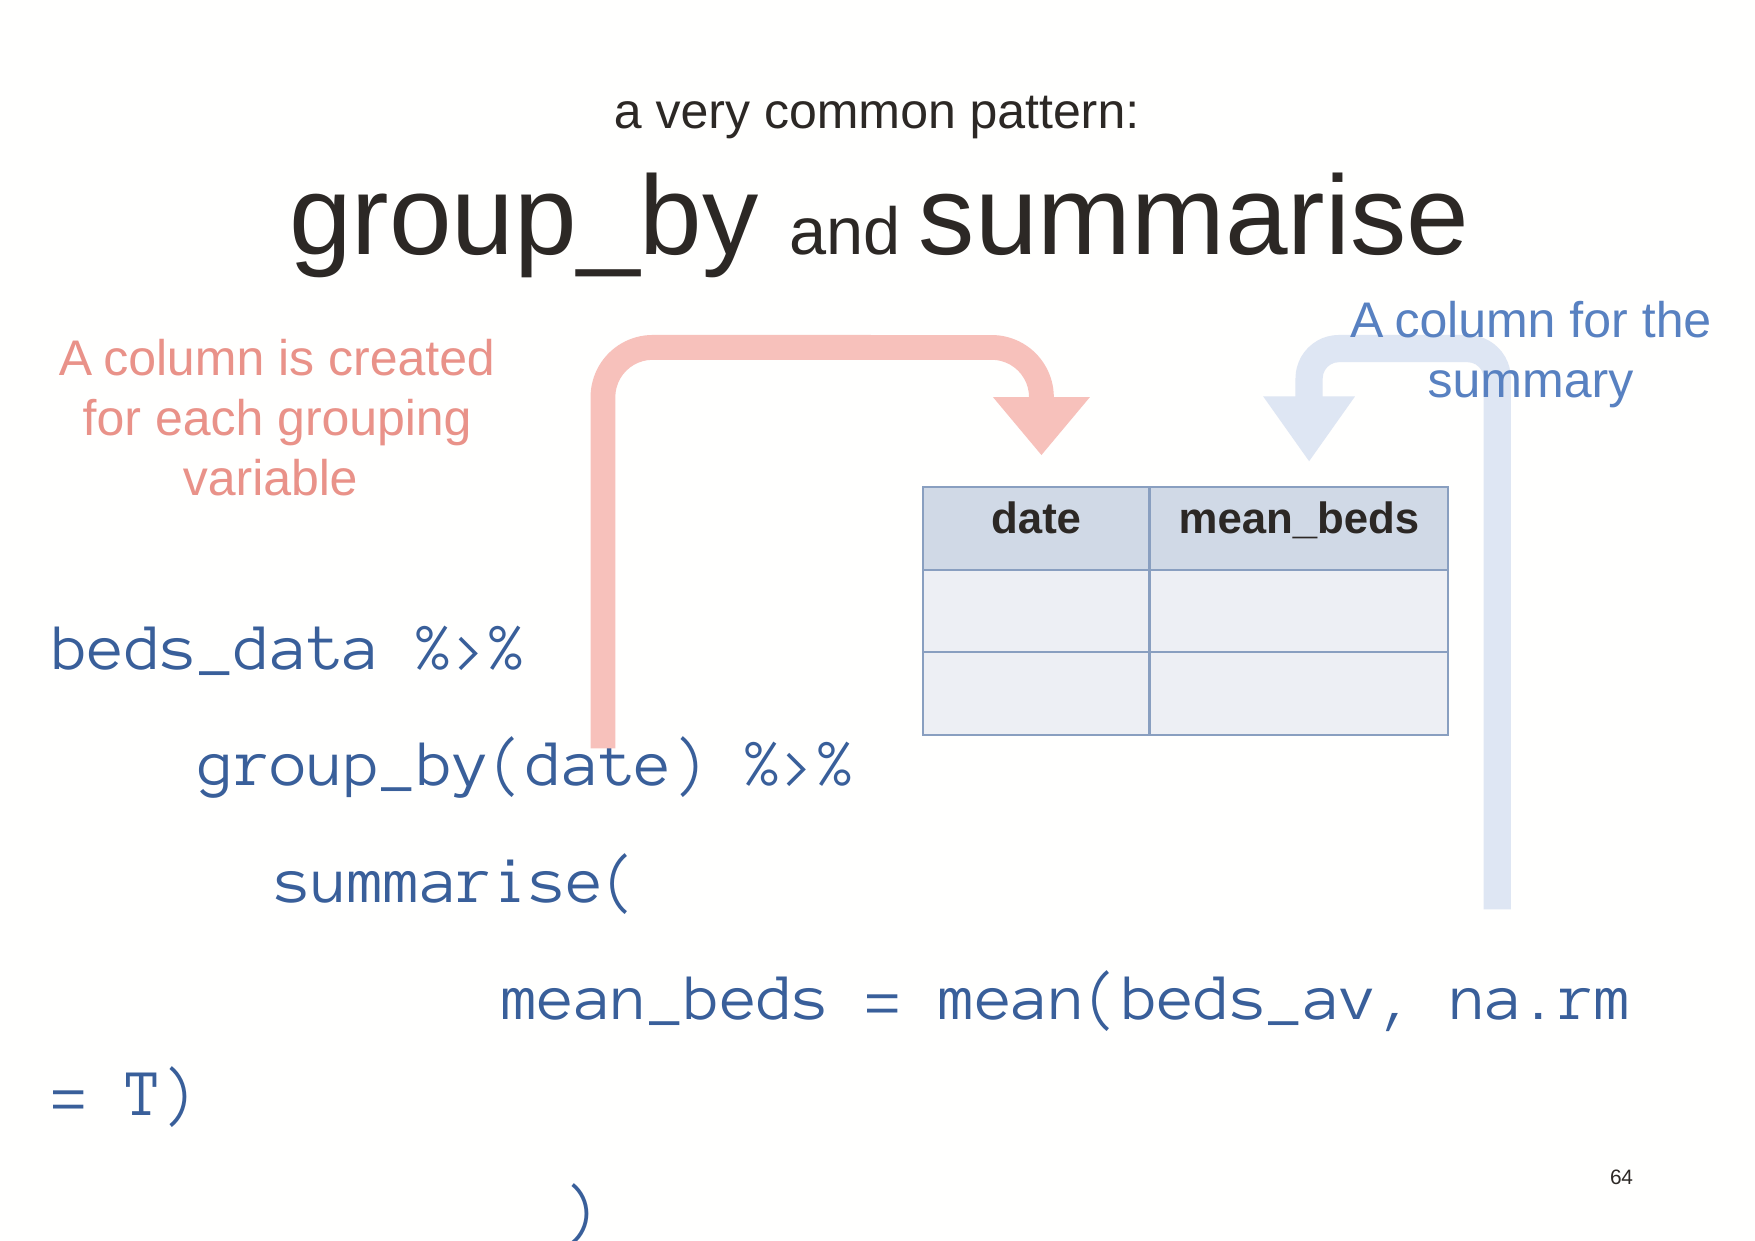

a very common pattern:
# group_by and summarise
A column for the summary
A column is created for each grouping variable

beds_data %>%
    group_by(date) %>%
	  summarise(
			mean_beds = mean(beds_av, na.rm = T)
              )

| date |
| --- |
|  |
|  |
| mean\_beds |
| --- |
|  |
|  |
64